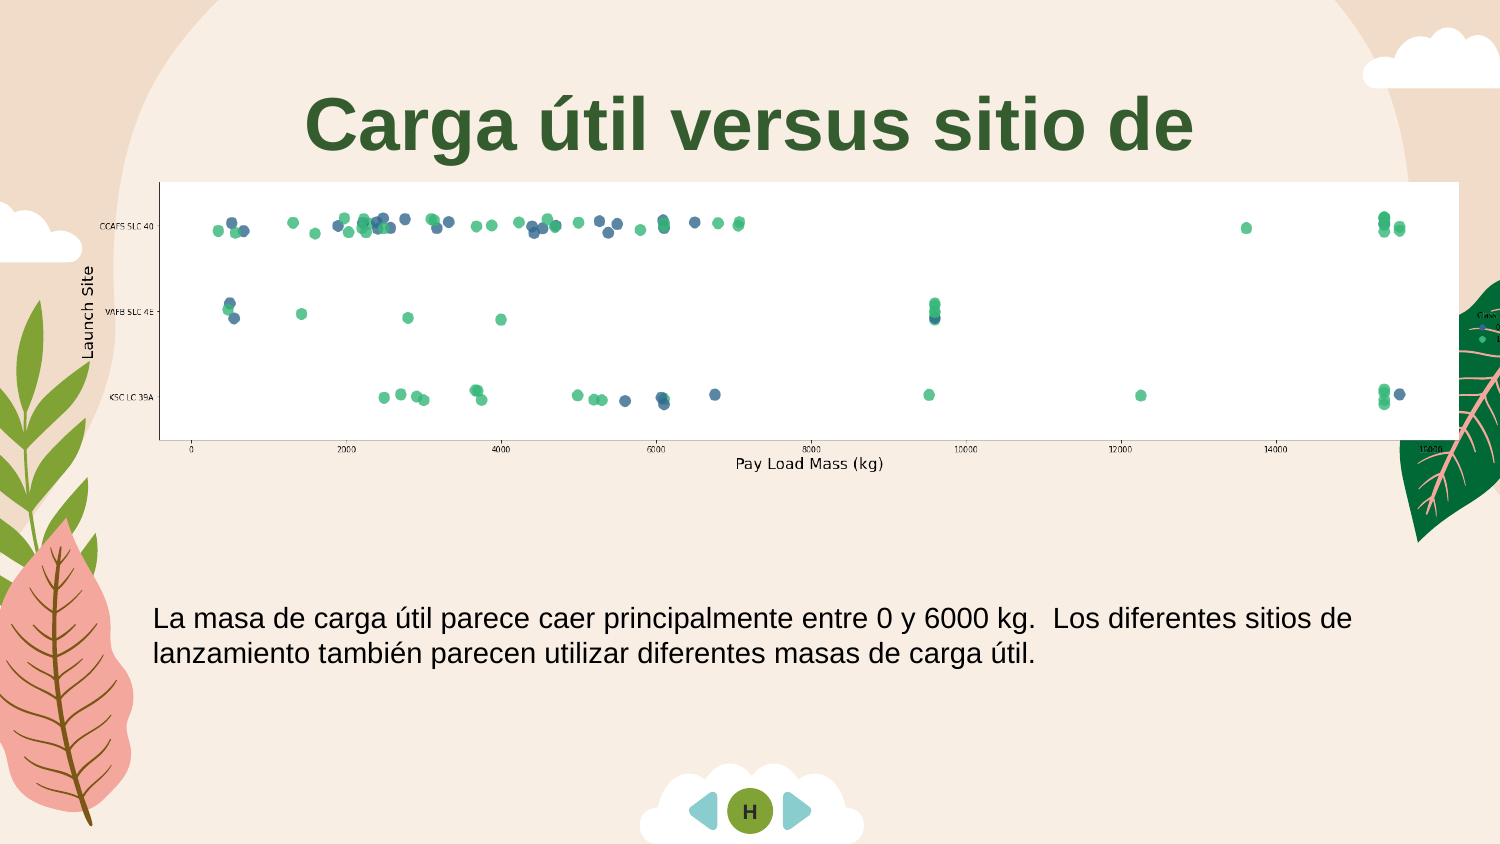

# Carga útil versus sitio de lanzamiento

La masa de carga útil parece caer principalmente entre 0 y 6000 kg.  Los diferentes sitios de lanzamiento también parecen utilizar diferentes masas de carga útil.

H